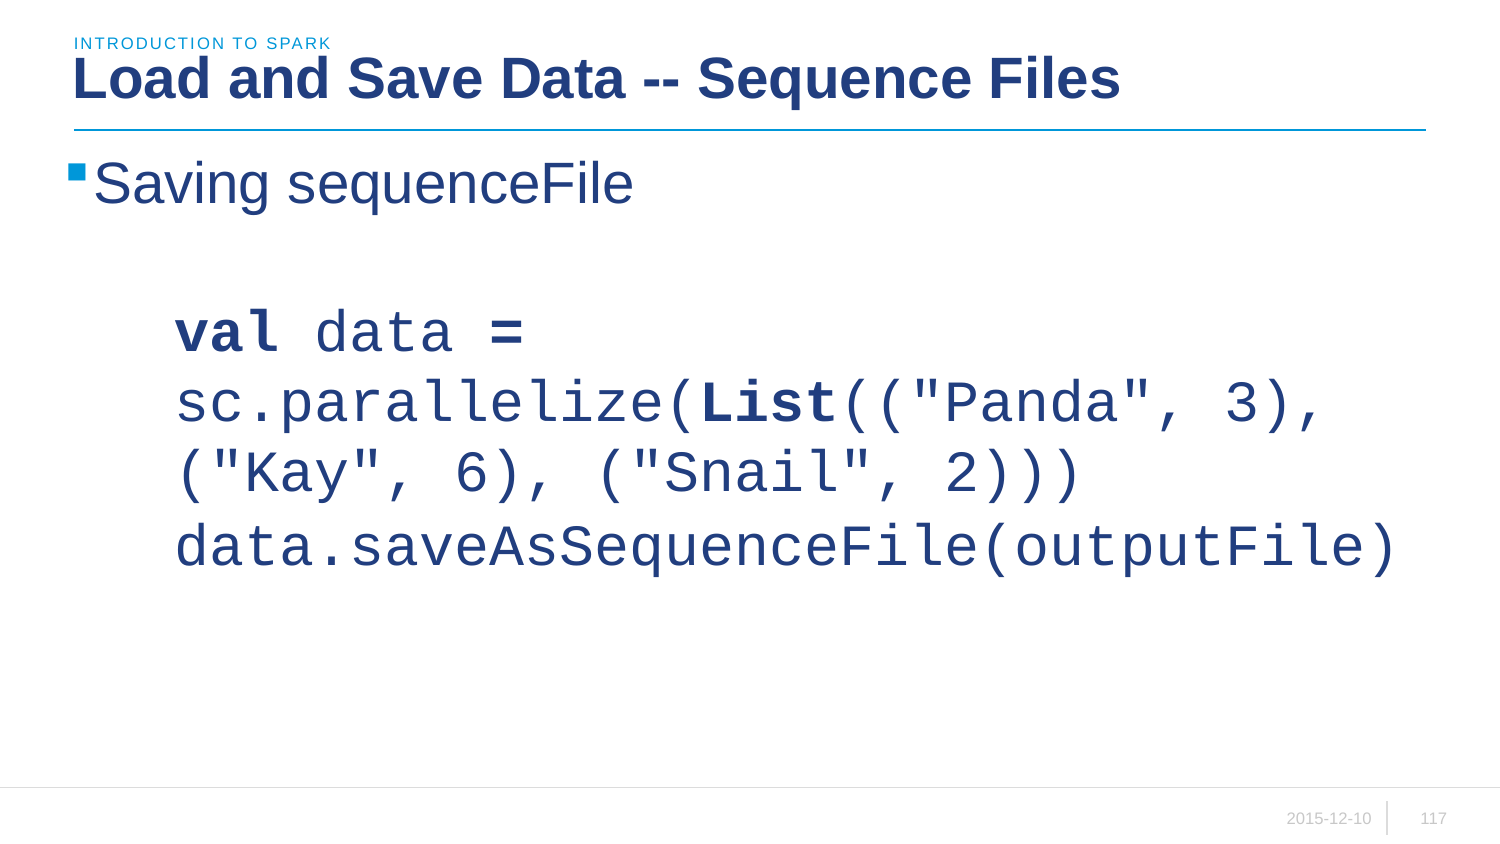

introduction to sparK
# Load and Save Data -- Sequence Files
Saving sequenceFile

val data = 	sc.parallelize(List(("Panda", 3), 	("Kay", 6), ("Snail", 2)))
data.saveAsSequenceFile(outputFile)